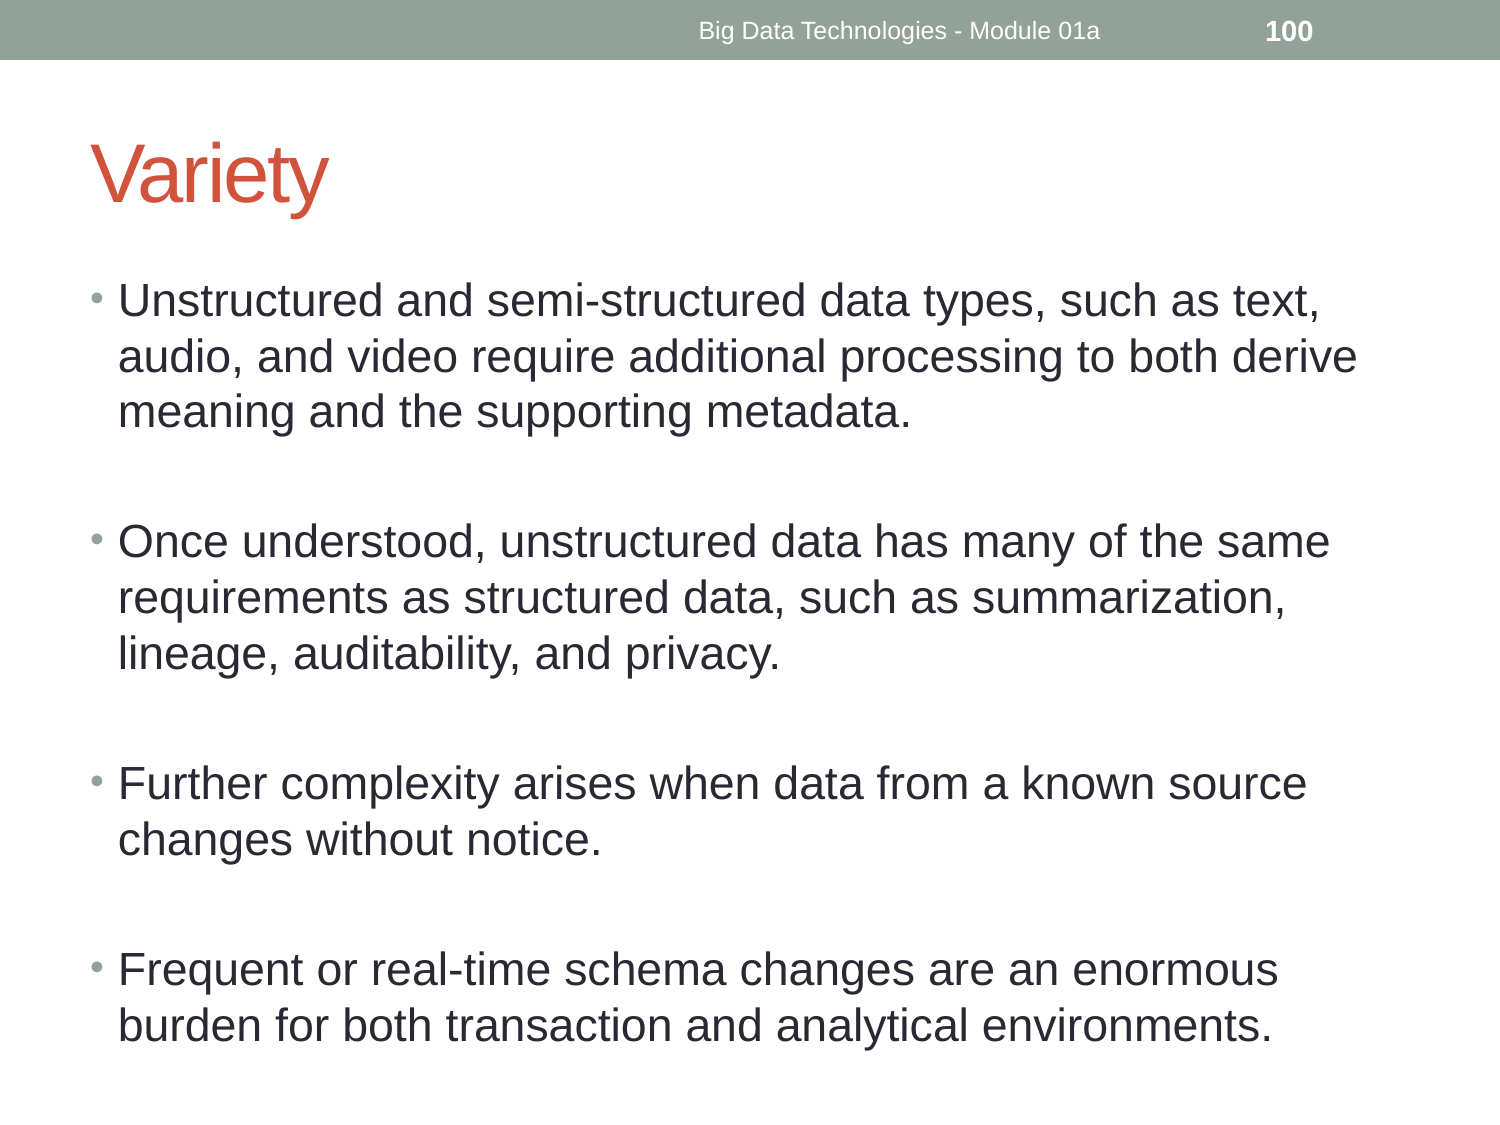

Big Data Technologies - Module 01a
100
# Variety
Unstructured and semi-structured data types, such as text, audio, and video require additional processing to both derive meaning and the supporting metadata.

Once understood, unstructured data has many of the same requirements as structured data, such as summarization, lineage, auditability, and privacy.

Further complexity arises when data from a known source changes without notice.

Frequent or real-time schema changes are an enormous burden for both transaction and analytical environments.